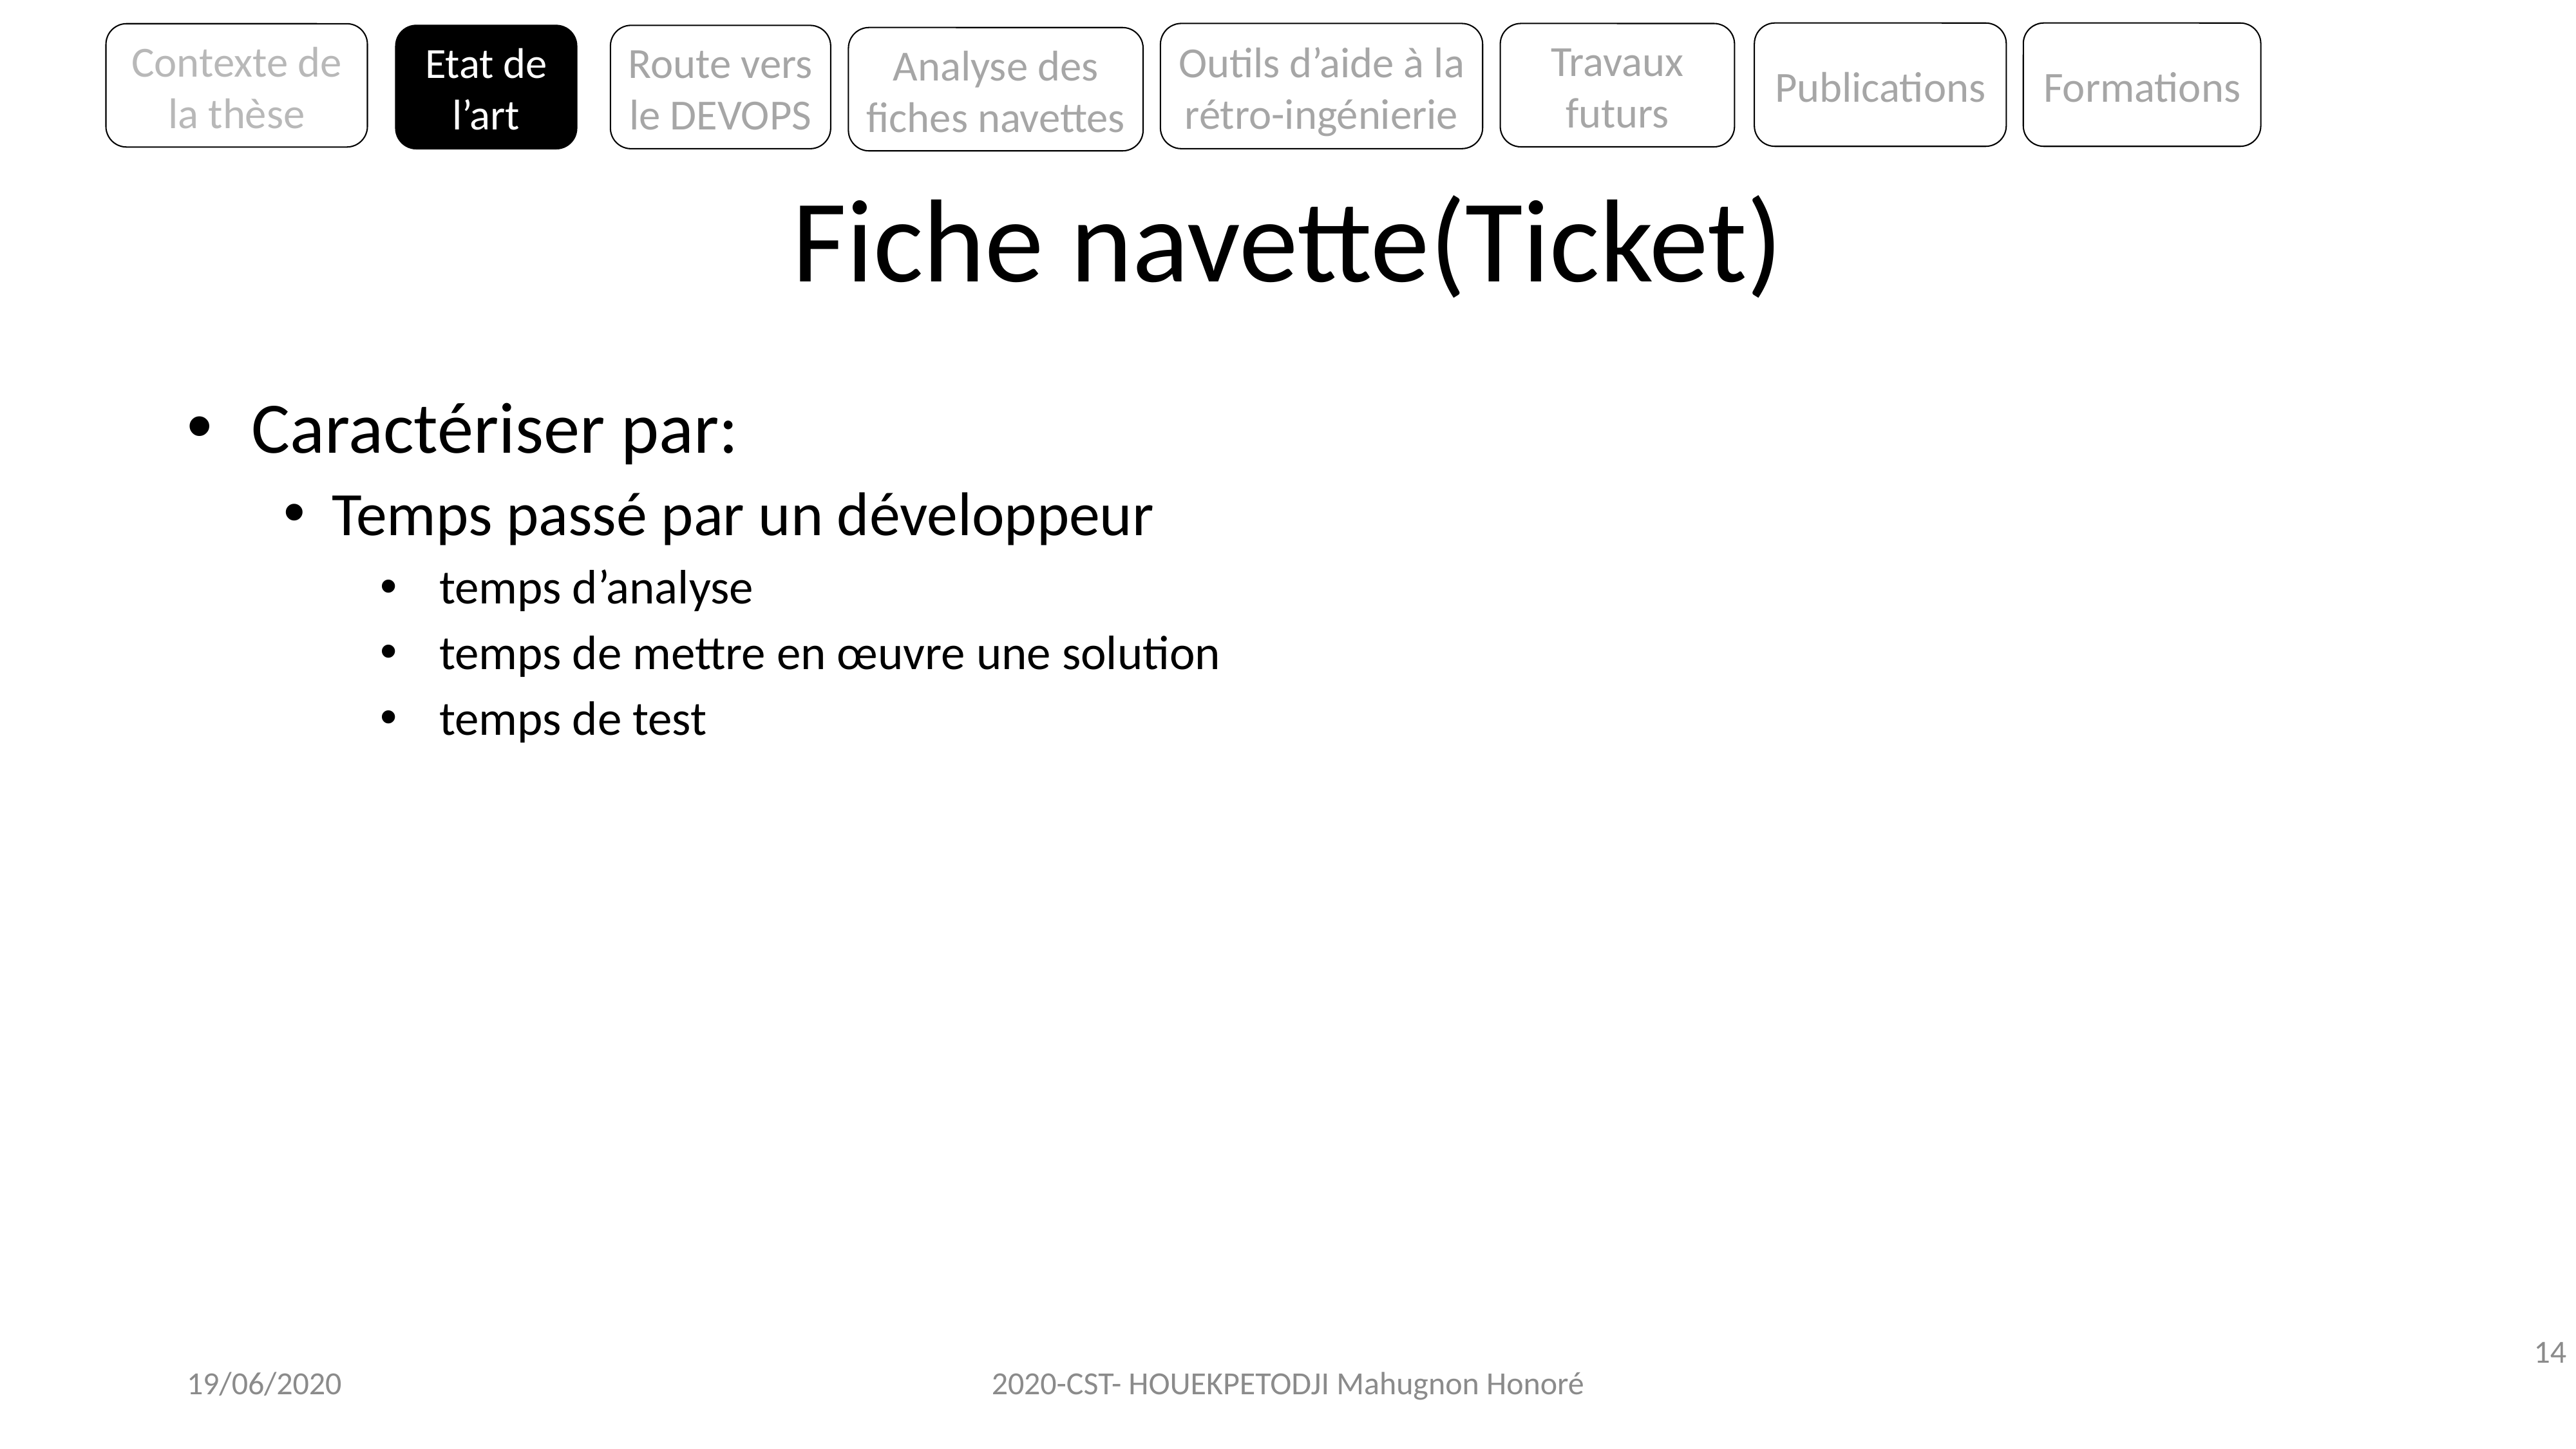

Publications
Formations
Outils d’aide à la rétro-ingénierie
Travaux futurs
Contexte de la thèse
Etat de l’art
Analyse des fiches navettes
Route vers le DEVOPS
# Fiche navette(Ticket)
 Caractériser par:
Temps passé par un développeur
 temps d’analyse
 temps de mettre en œuvre une solution
 temps de test

14
19/06/2020
2020-CST- HOUEKPETODJI Mahugnon Honoré